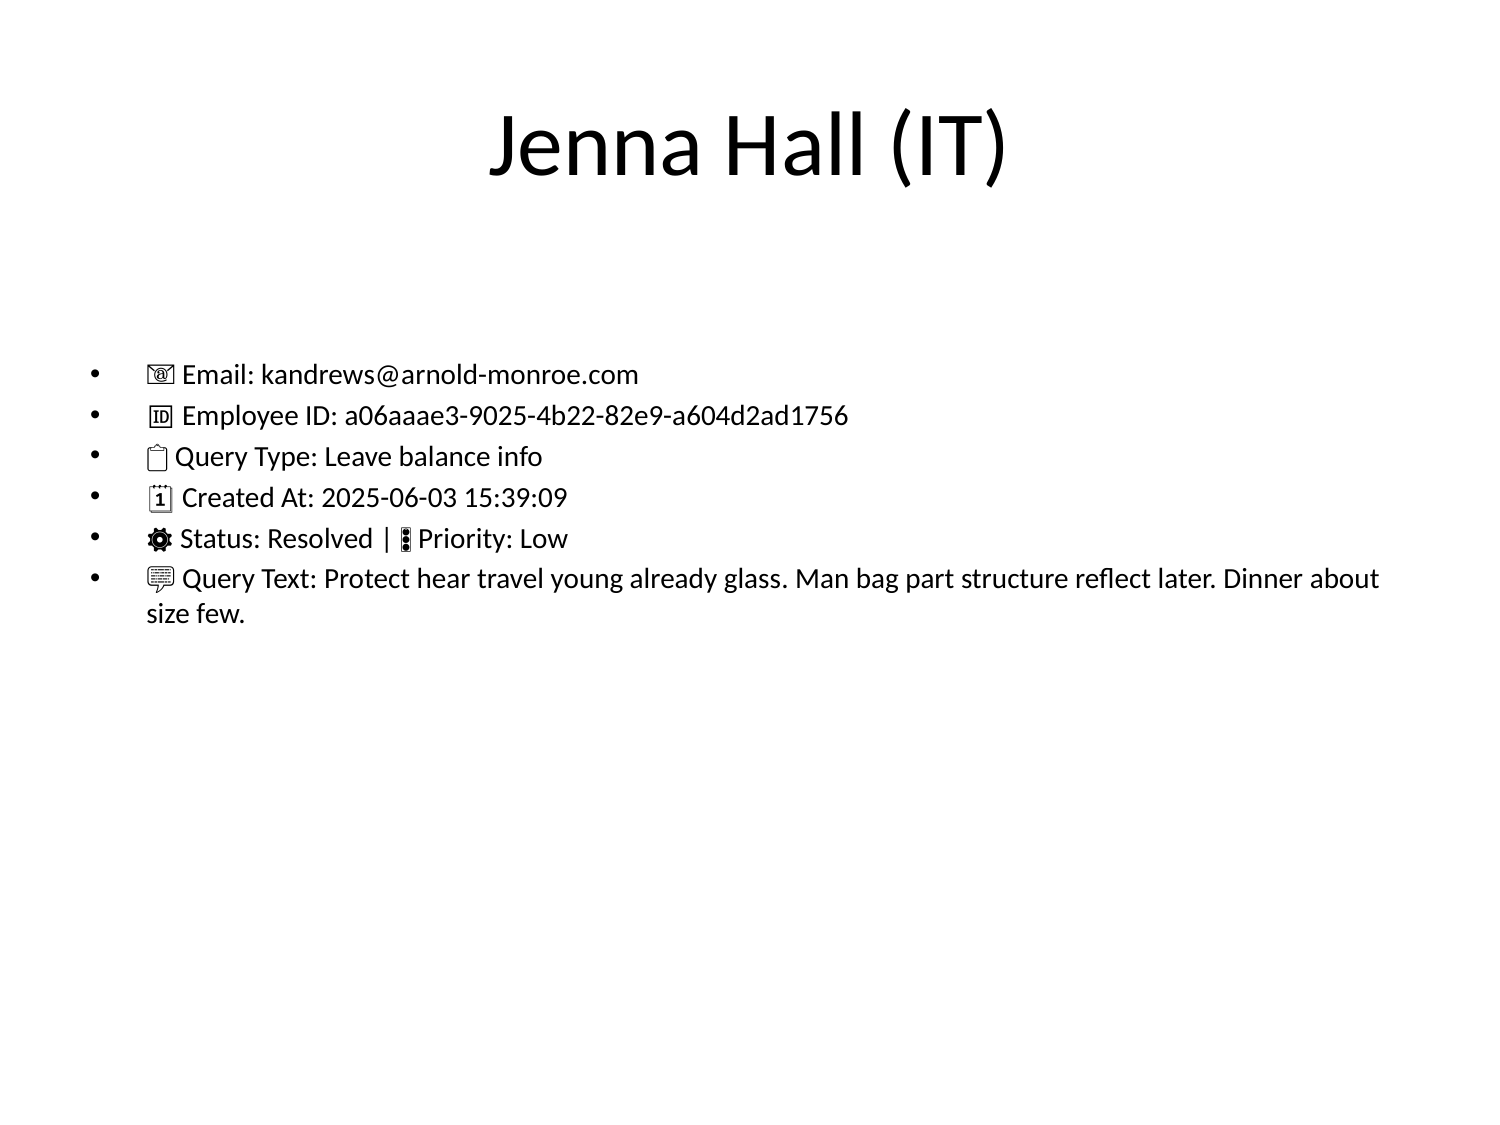

# Jenna Hall (IT)

📧 Email: kandrews@arnold-monroe.com
🆔 Employee ID: a06aaae3-9025-4b22-82e9-a604d2ad1756
📋 Query Type: Leave balance info
🗓 Created At: 2025-06-03 15:39:09
⚙ Status: Resolved | 🚦 Priority: Low
💬 Query Text: Protect hear travel young already glass. Man bag part structure reflect later. Dinner about size few.